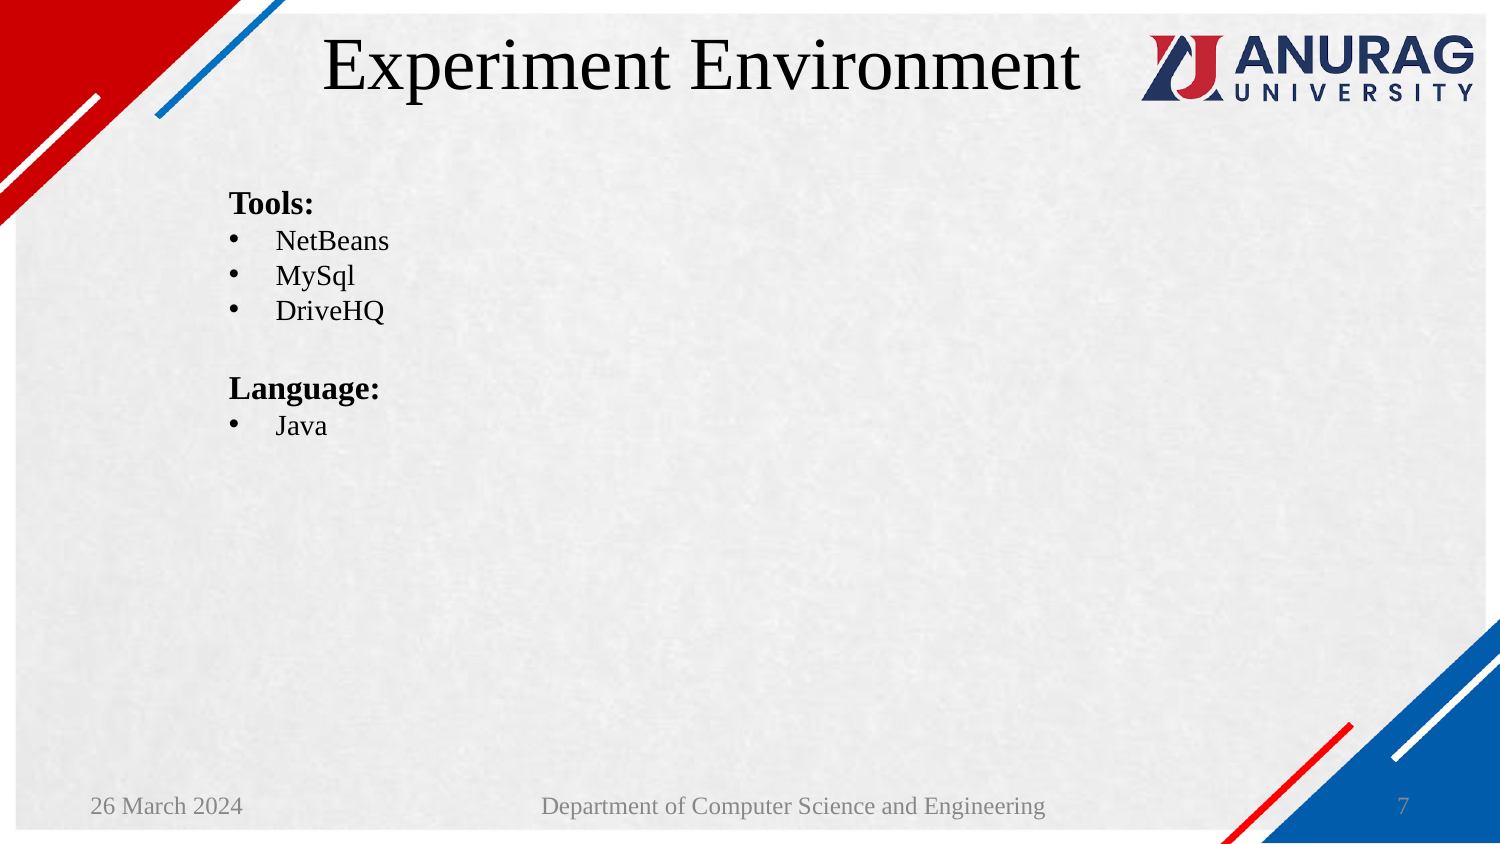

# Experiment Environment
Tools:
NetBeans
MySql
DriveHQ

Language:
Java

26 March 2024
7
Department of Computer Science and Engineering